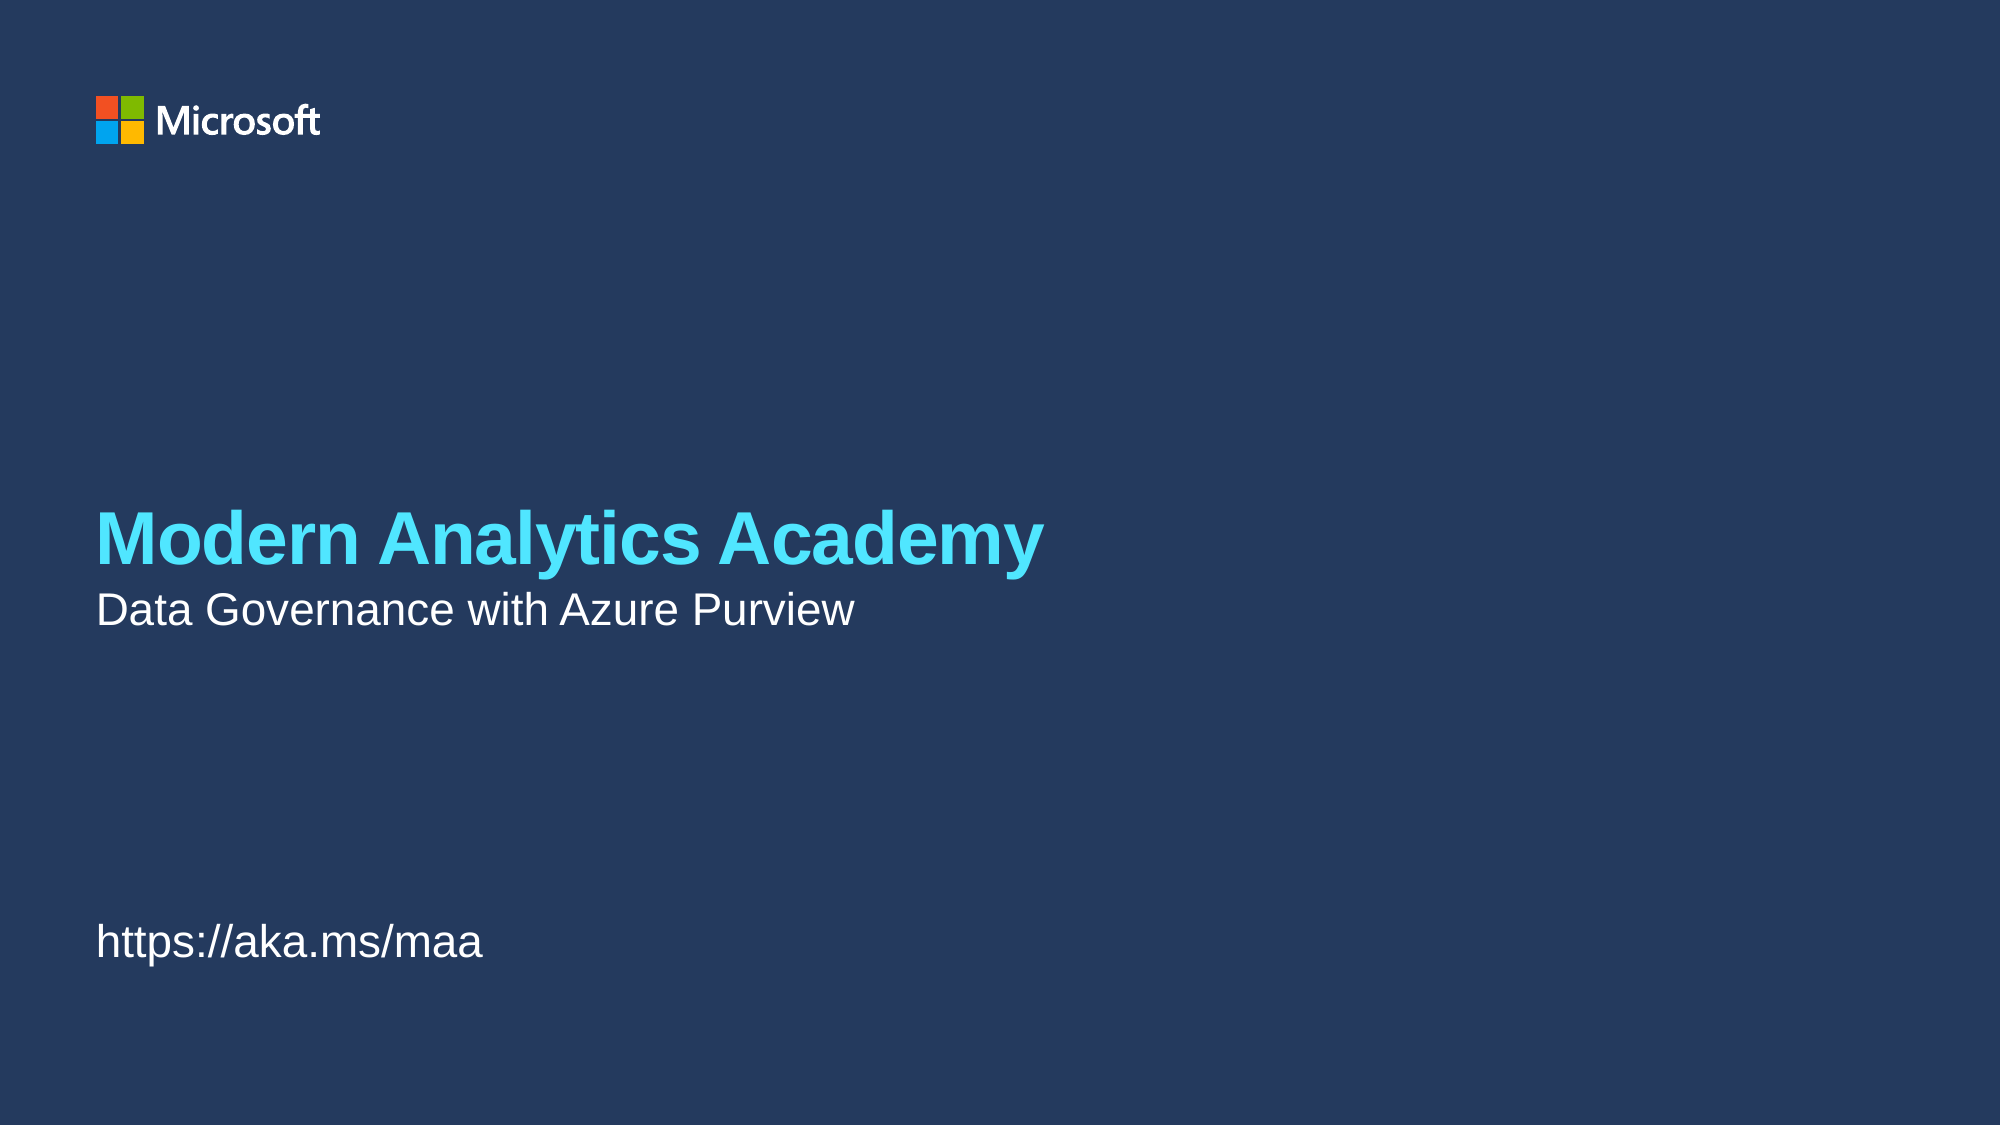

# Modern Analytics Academy
Data Governance with Azure Purview
https://aka.ms/maa